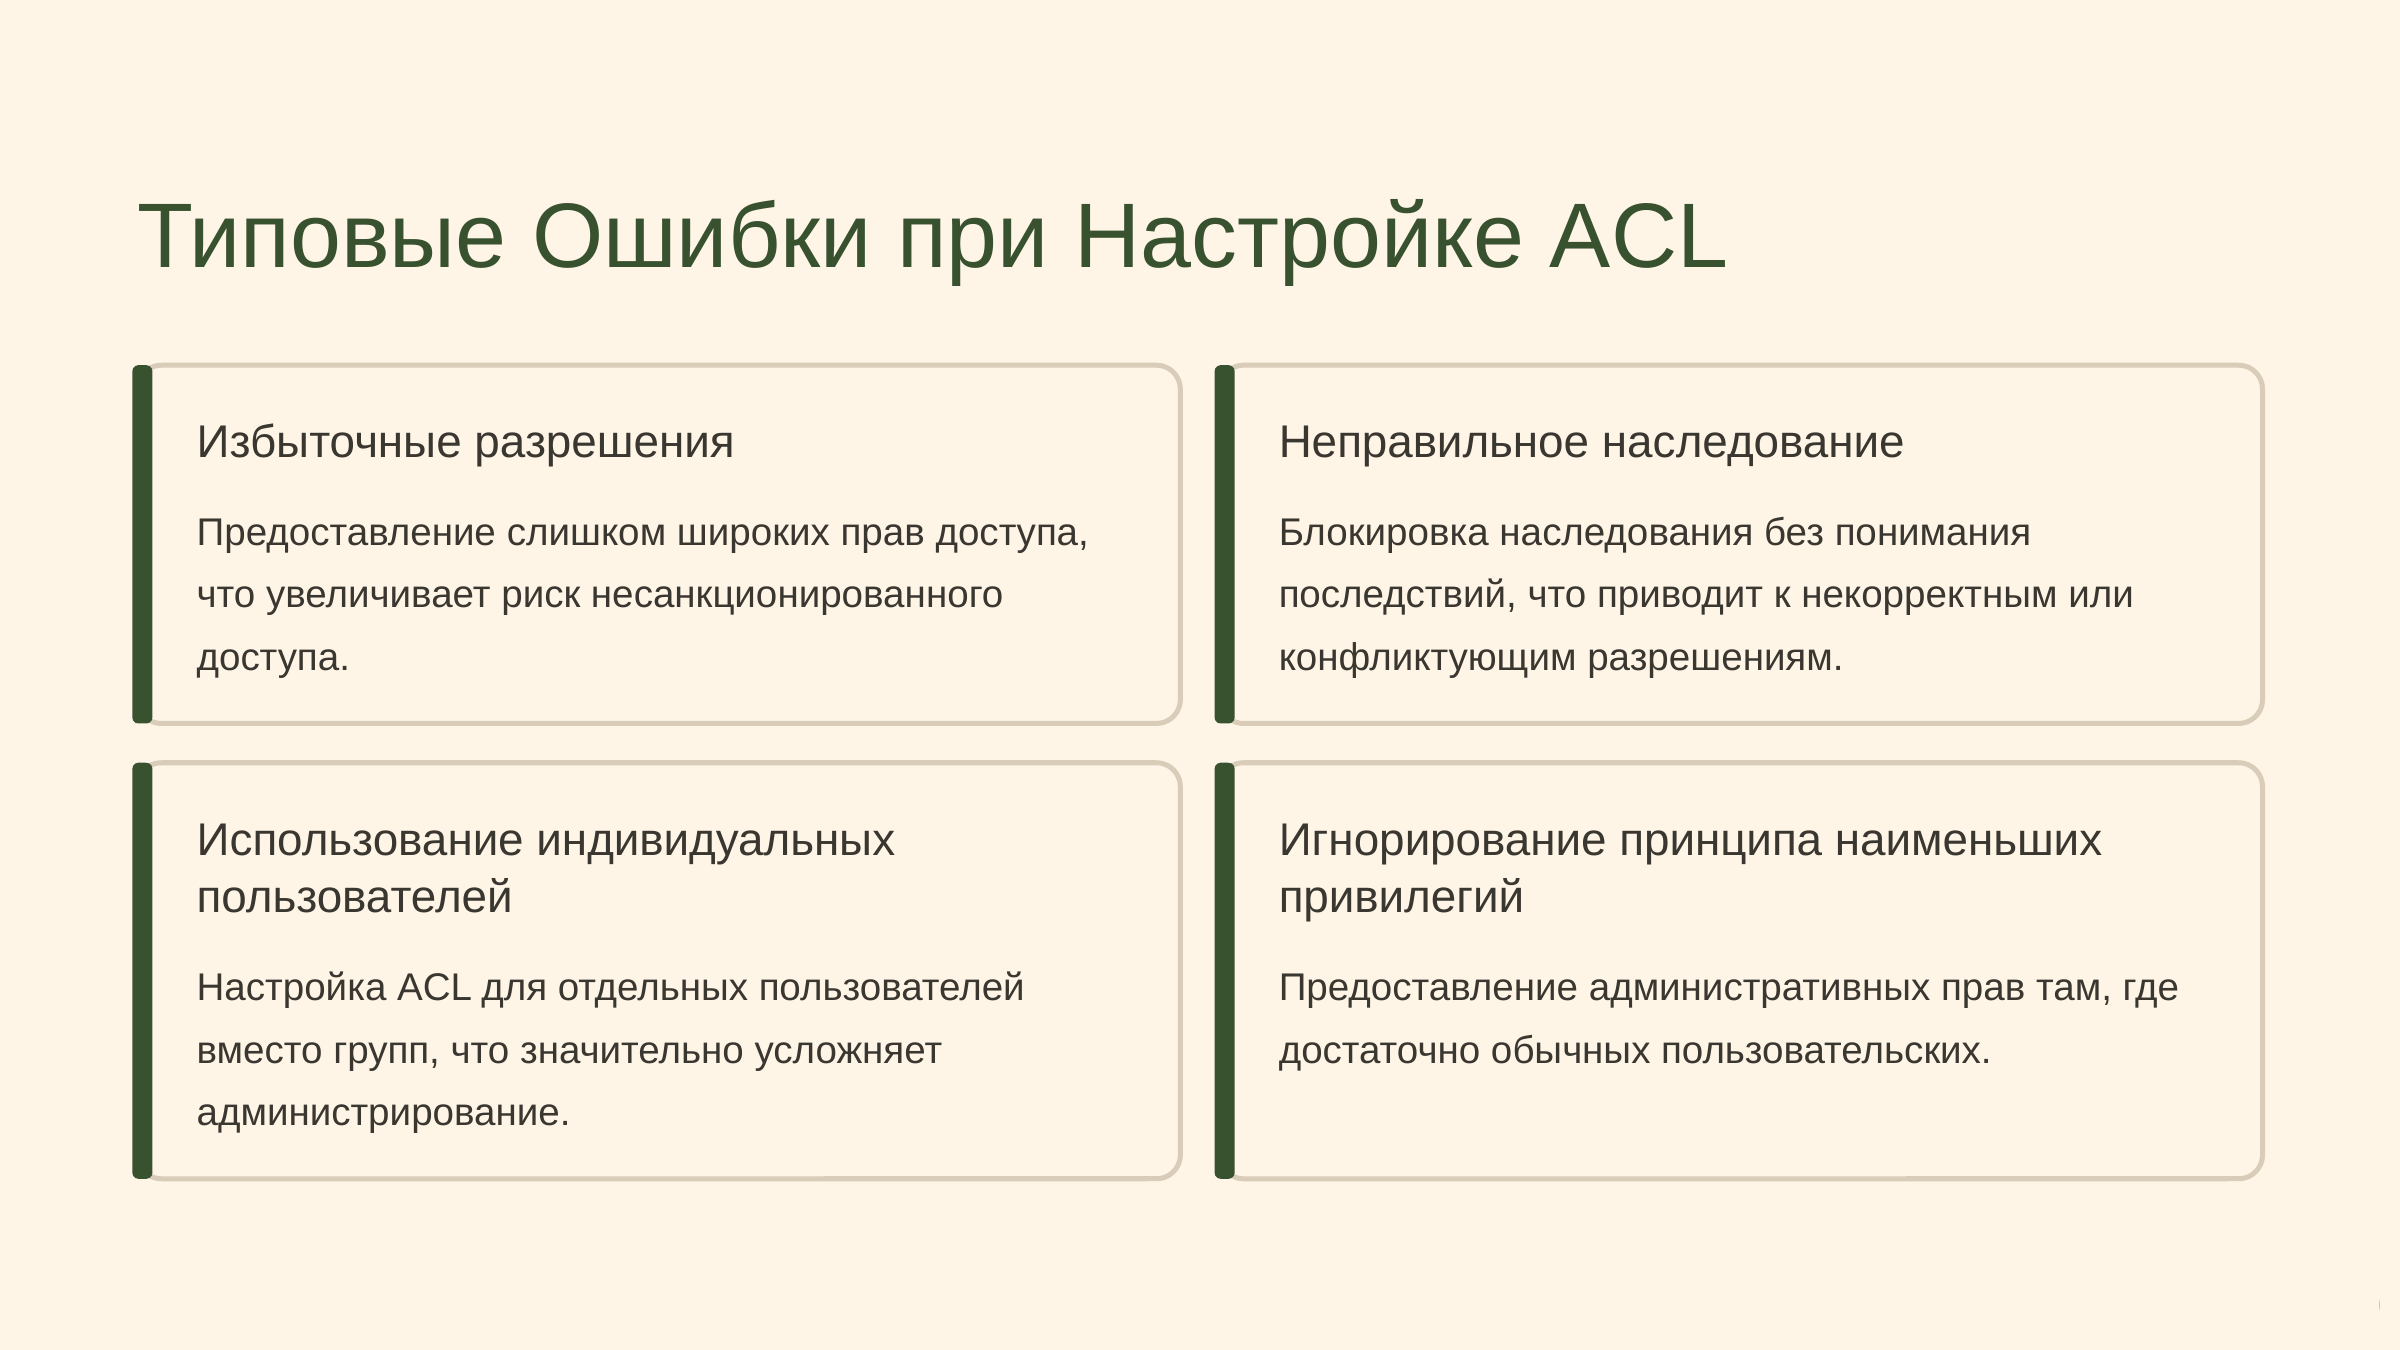

Типовые Ошибки при Настройке ACL

Избыточные разрешения
Неправильное наследование
Предоставление слишком широких прав доступа, что увеличивает риск несанкционированного доступа.
Блокировка наследования без понимания последствий, что приводит к некорректным или конфликтующим разрешениям.

Использование индивидуальных пользователей
Игнорирование принципа наименьших привилегий
Настройка ACL для отдельных пользователей вместо групп, что значительно усложняет администрирование.
Предоставление административных прав там, где достаточно обычных пользовательских.